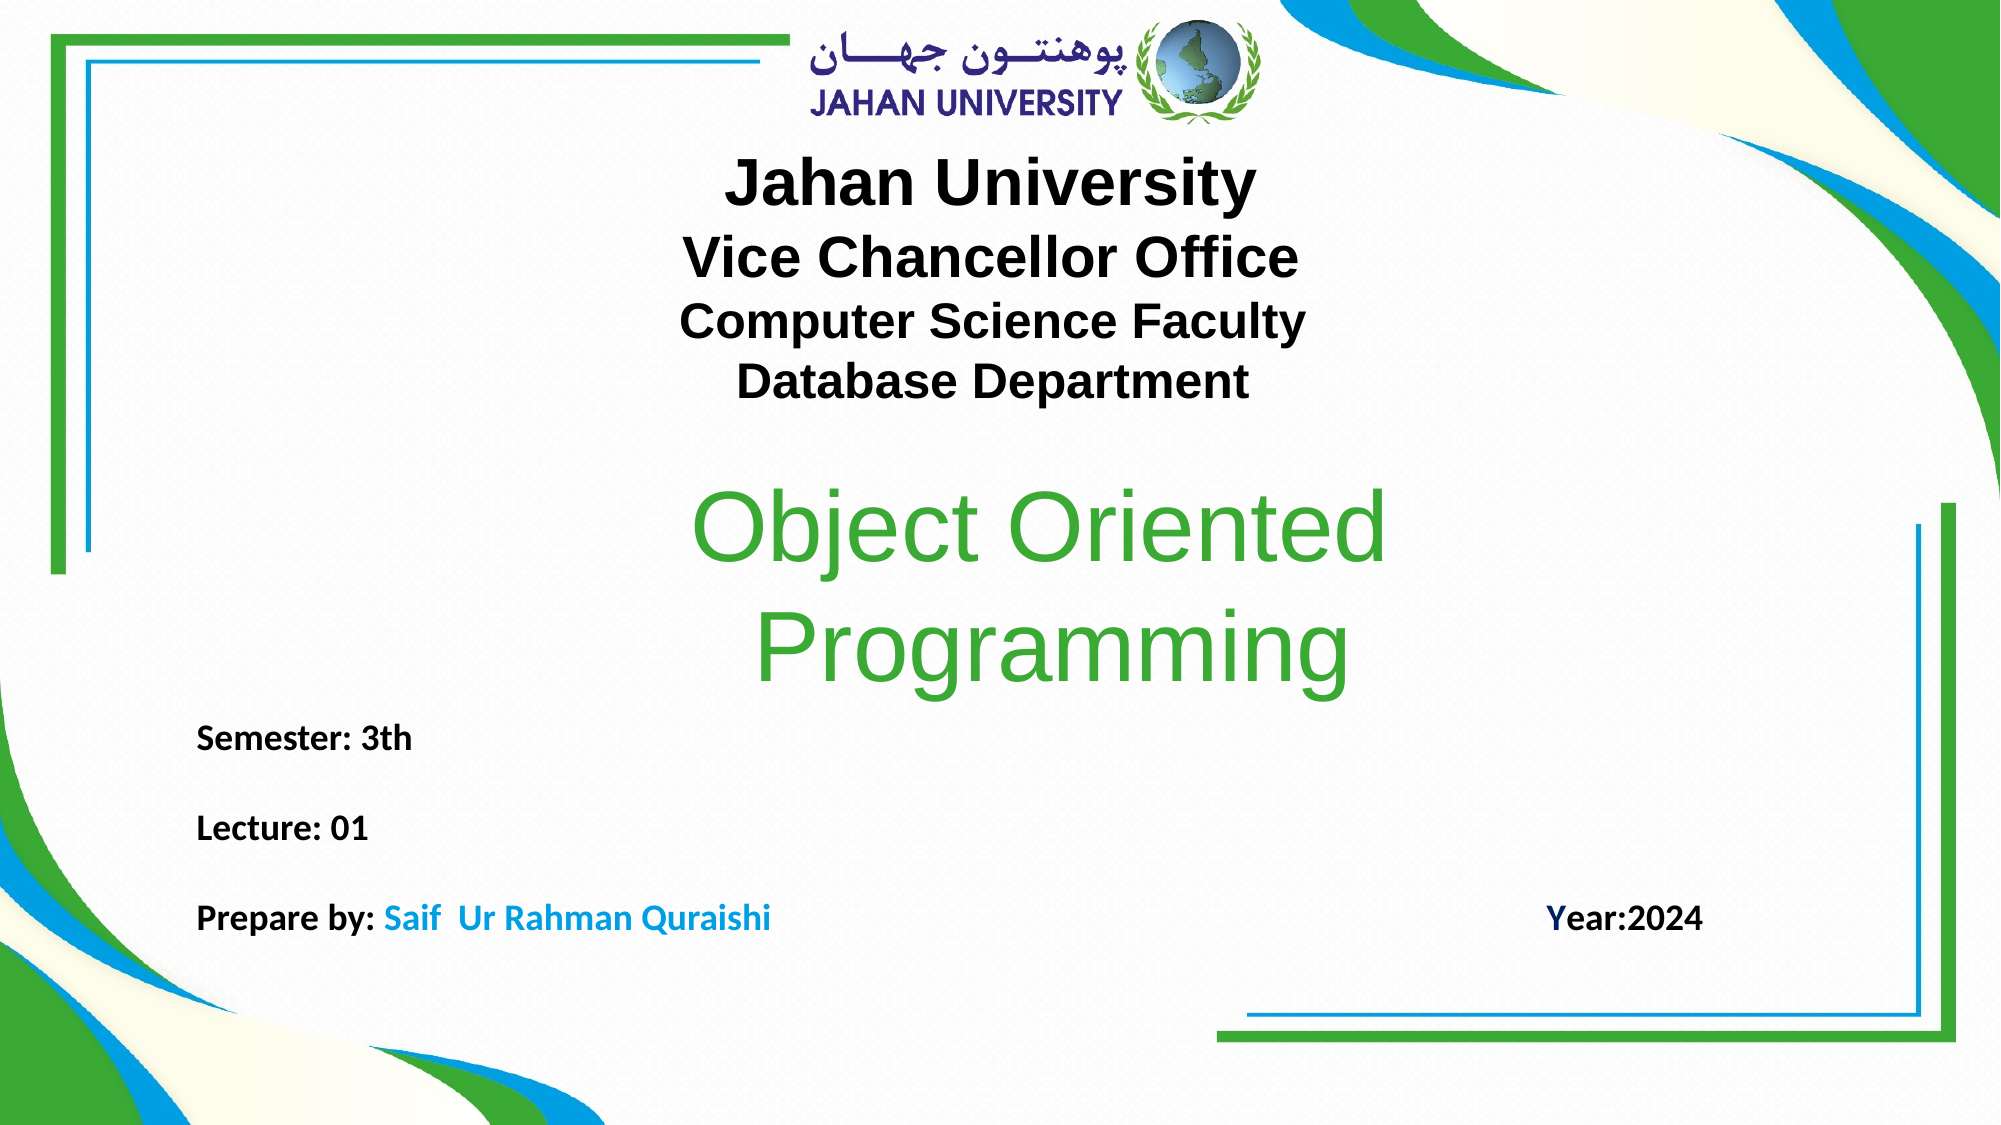

Jahan University
Vice Chancellor Office
Computer Science Faculty
Database Department
Object Oriented Programming
Semester: 3th
Lecture: 01
Prepare by: Saif  Ur Rahman Quraishi						Year:2024